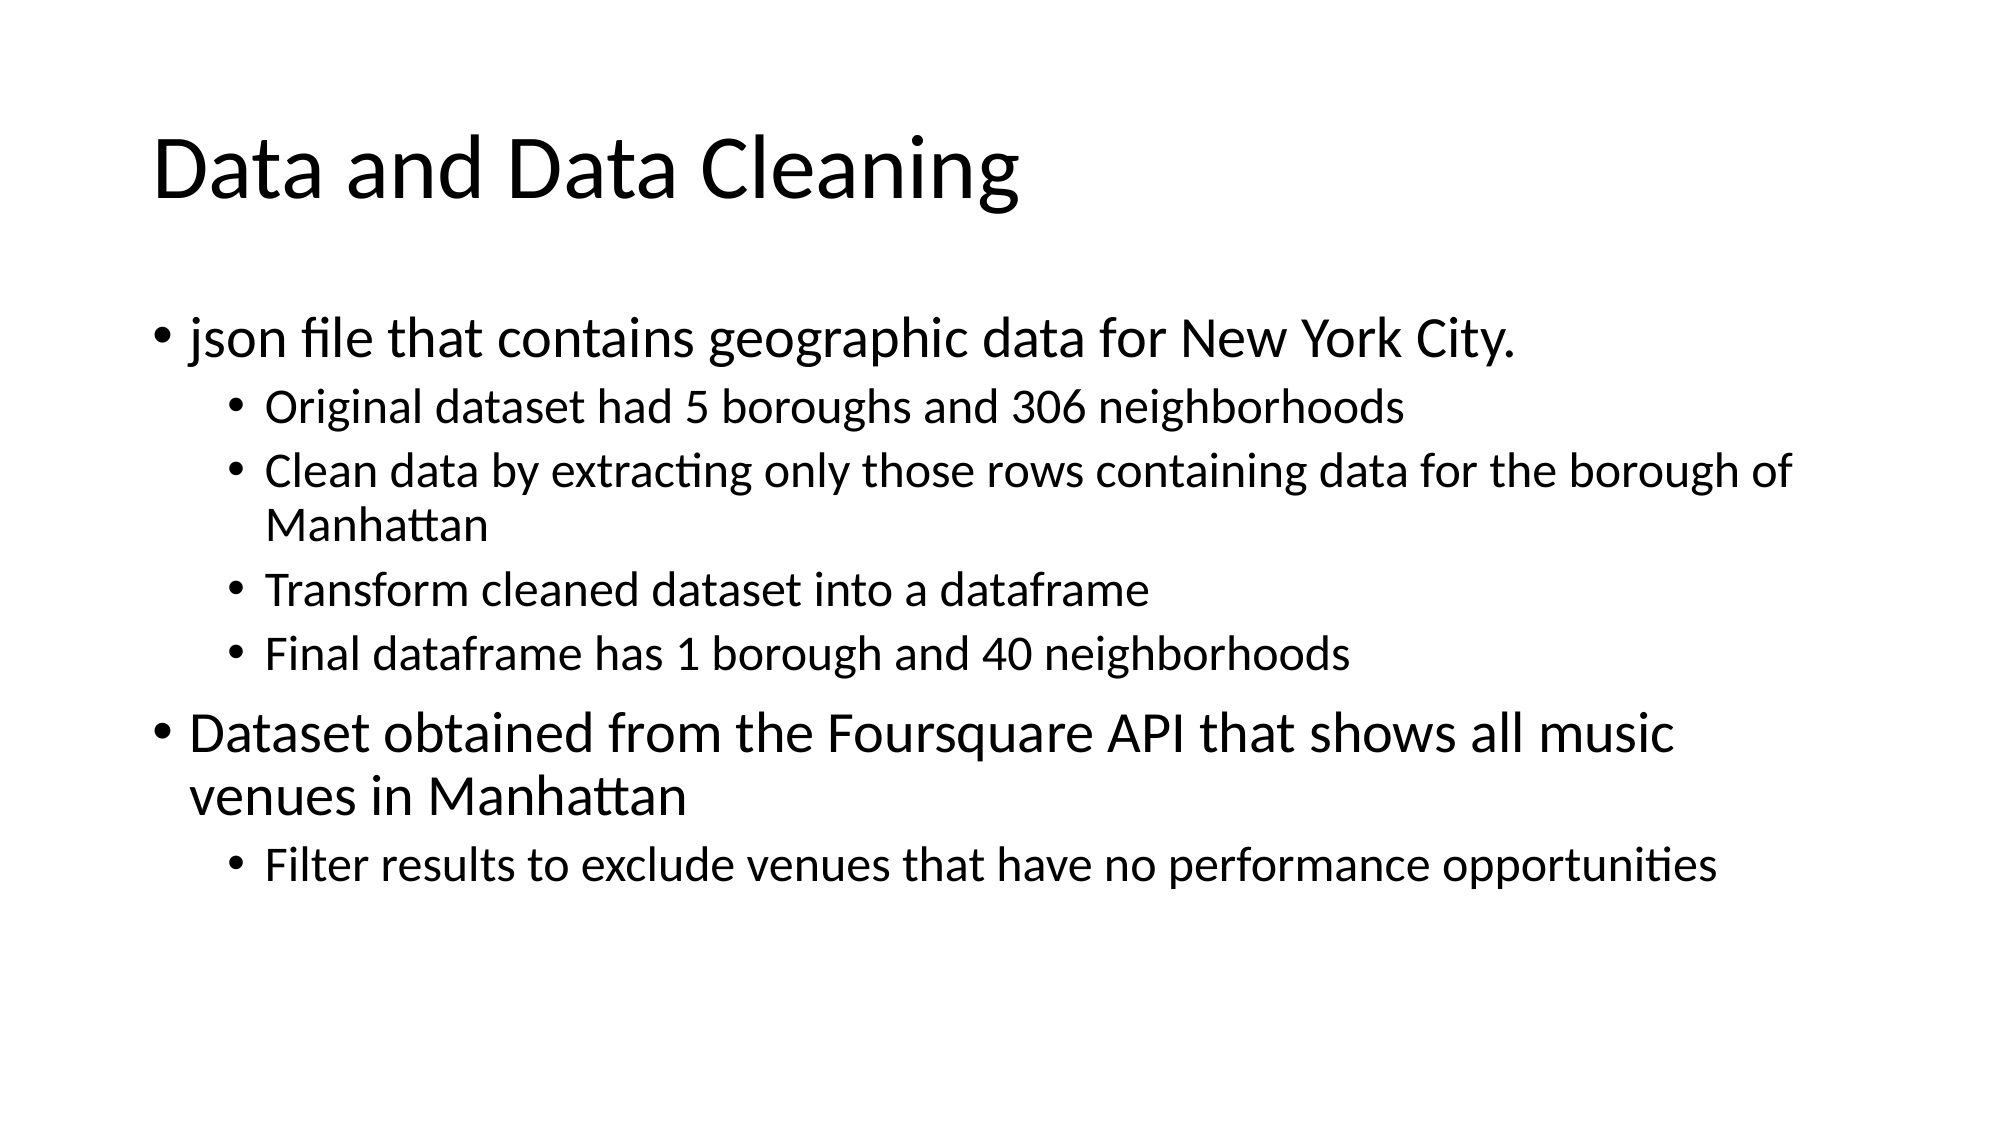

# Data and Data Cleaning
json file that contains geographic data for New York City.
Original dataset had 5 boroughs and 306 neighborhoods
Clean data by extracting only those rows containing data for the borough of Manhattan
Transform cleaned dataset into a dataframe
Final dataframe has 1 borough and 40 neighborhoods
Dataset obtained from the Foursquare API that shows all music venues in Manhattan
Filter results to exclude venues that have no performance opportunities